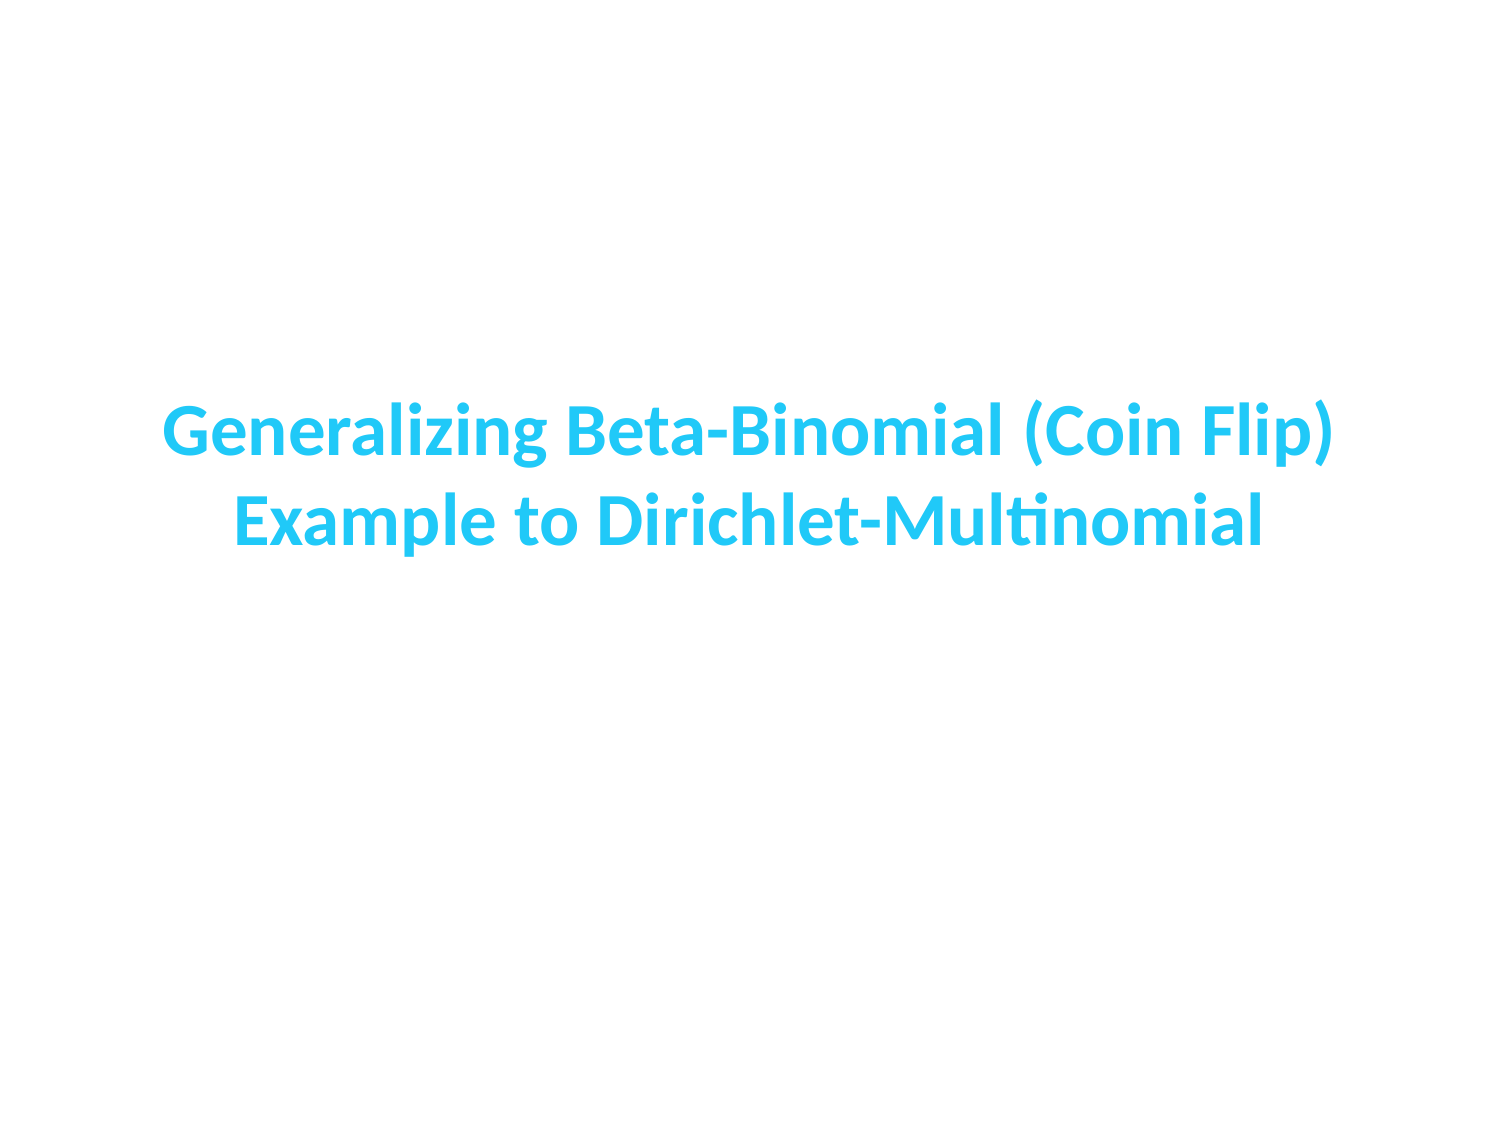

# Generalizing Beta-Binomial (Coin Flip) Example to Dirichlet-Multinomial